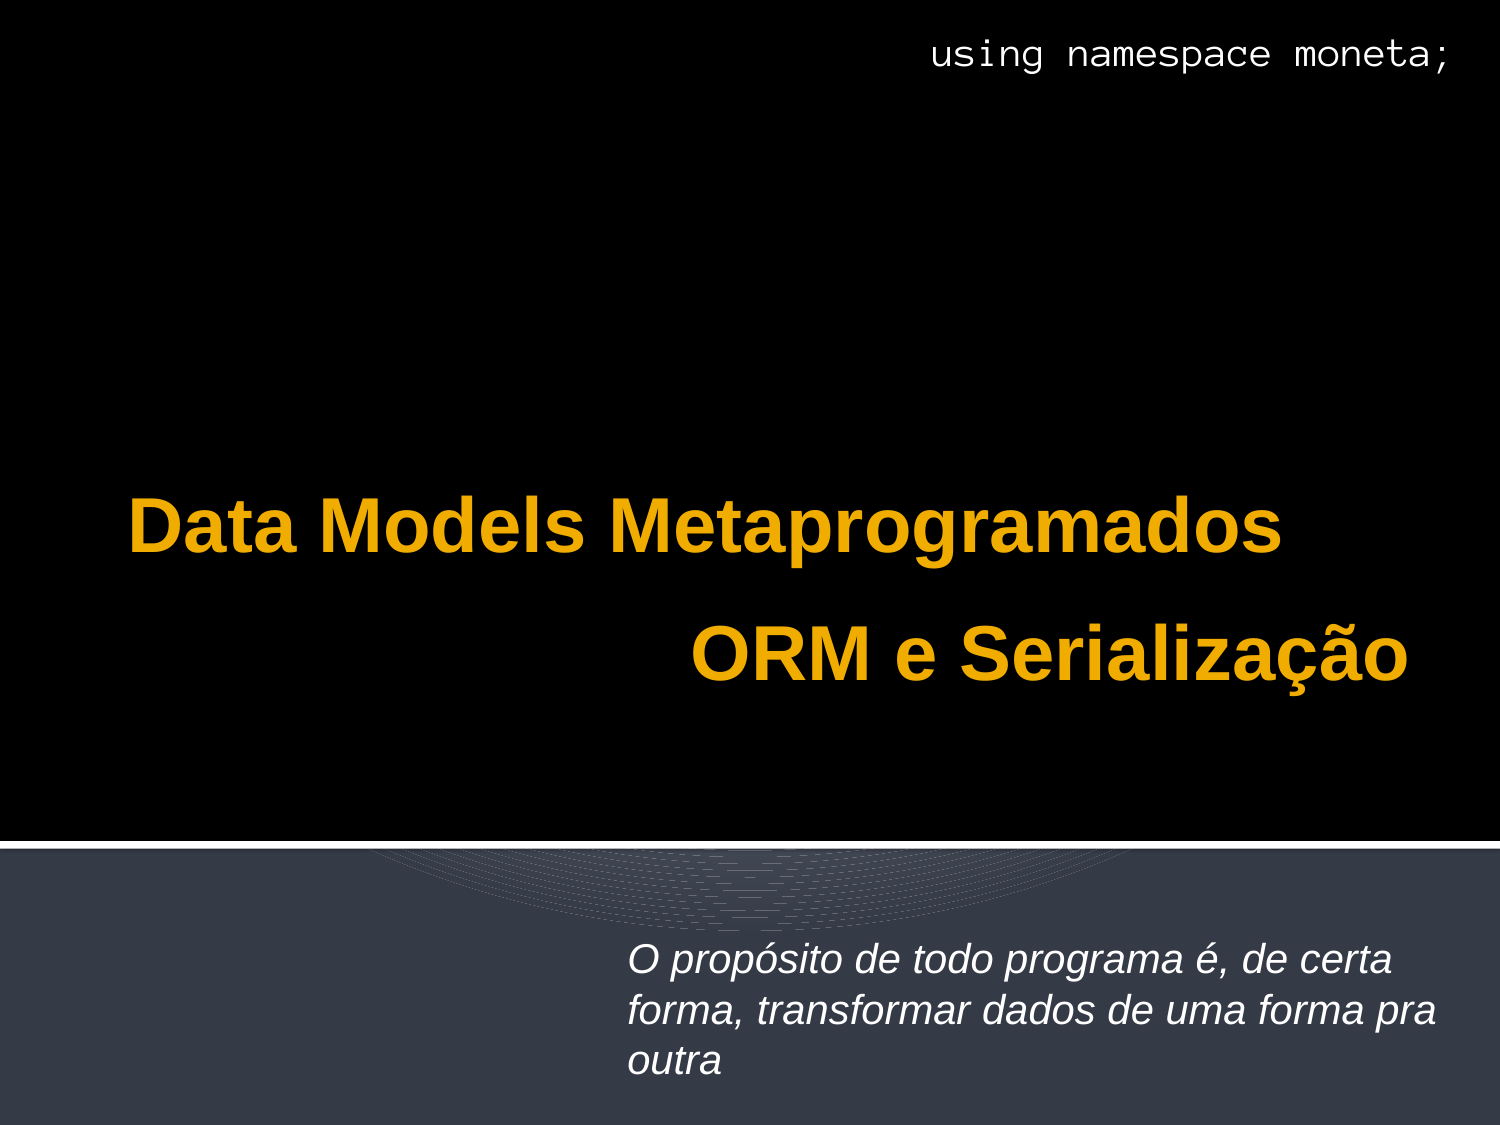

using namespace moneta;
# Data Models Metaprogramados ORM e Serialização
O propósito de todo programa é, de certa forma, transformar dados de uma forma pra outra